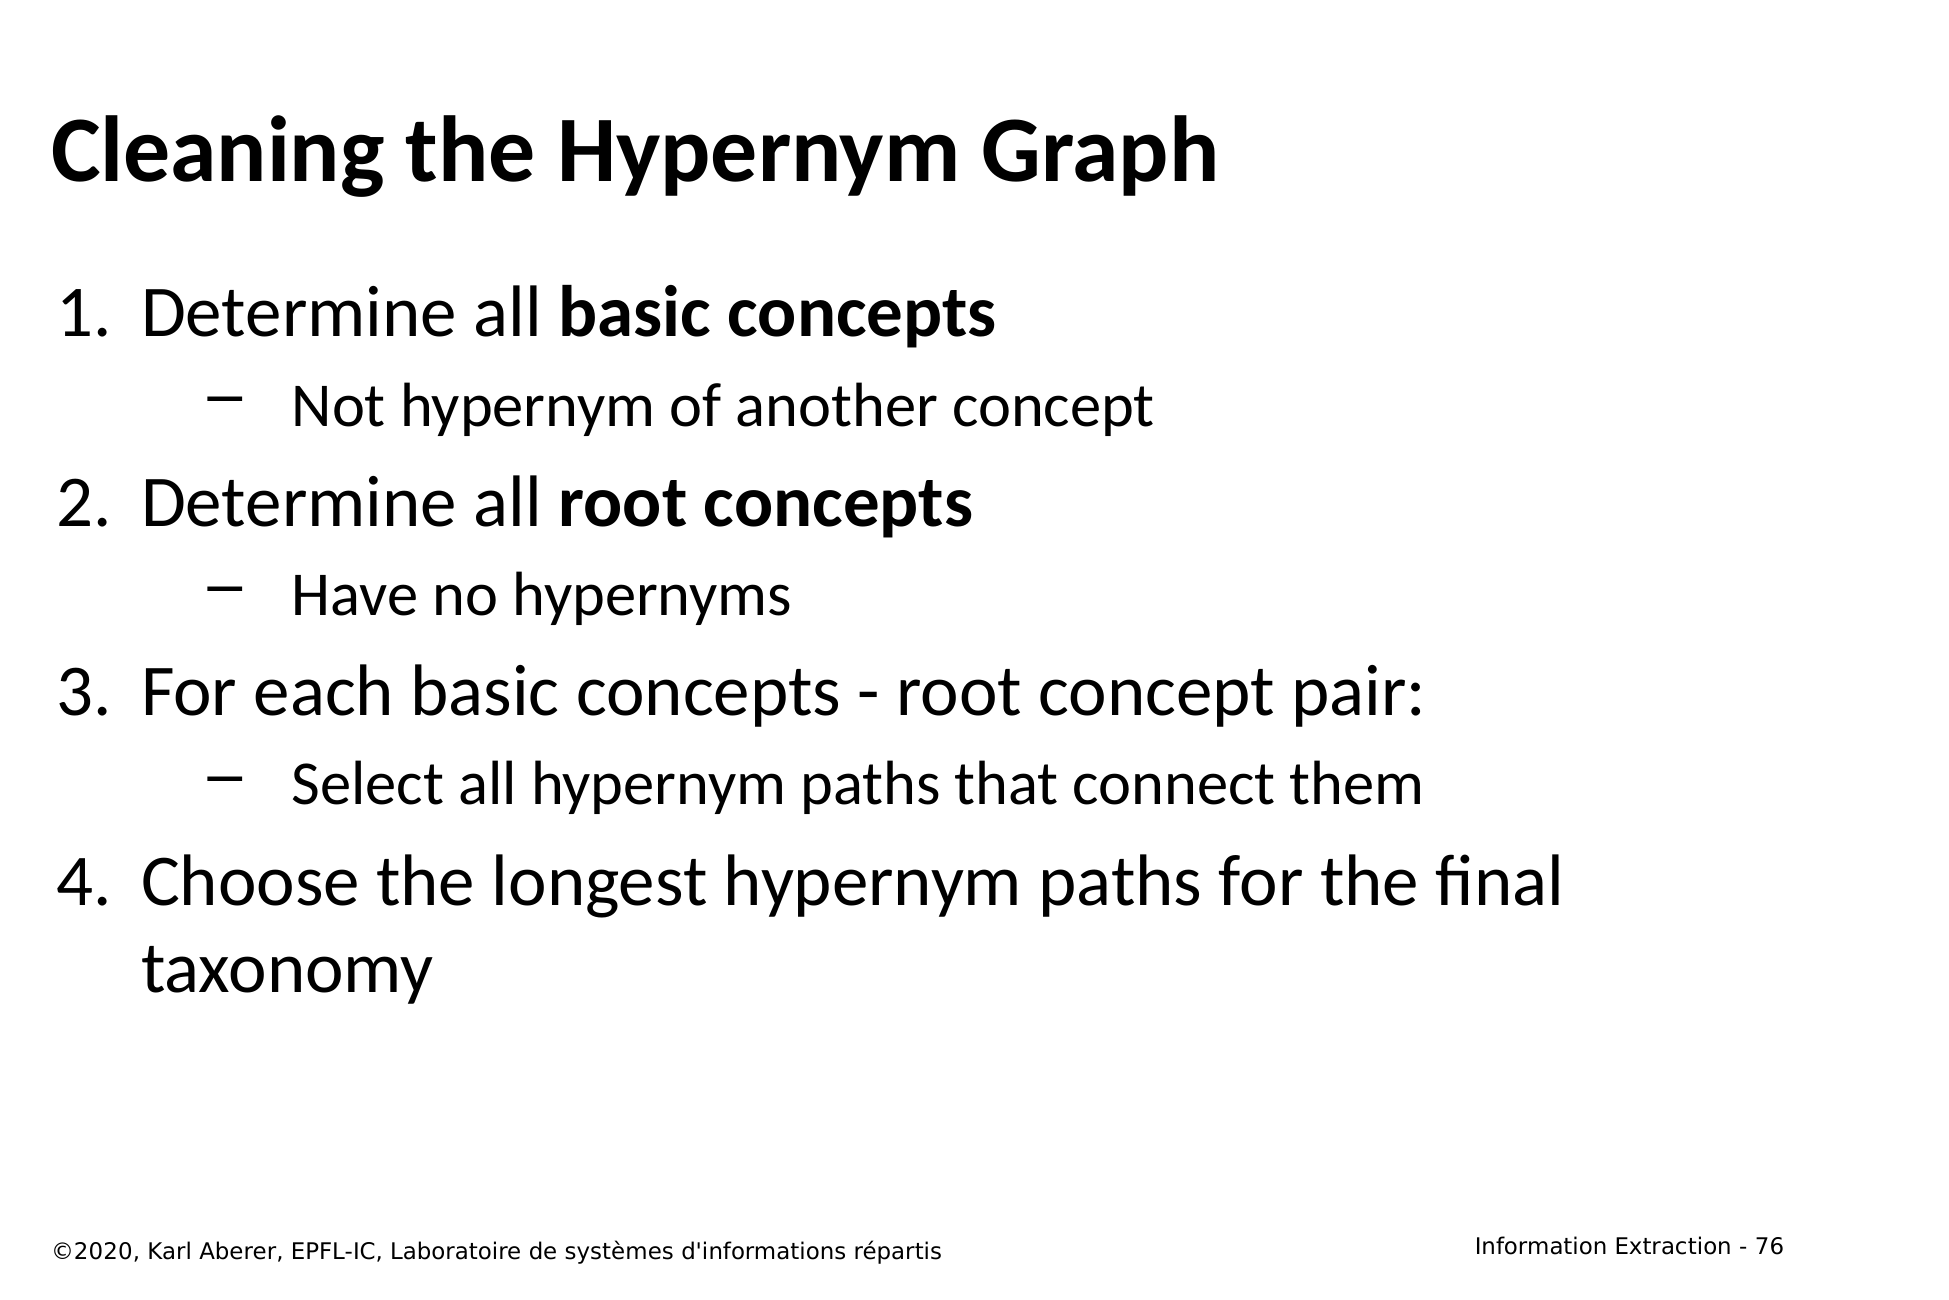

# Cleaning the Hypernym Graph
Determine all basic concepts
Not hypernym of another concept
Determine all root concepts
Have no hypernyms
For each basic concepts - root concept pair:
Select all hypernym paths that connect them
Choose the longest hypernym paths for the final taxonomy
©2020, Karl Aberer, EPFL-IC, Laboratoire de systèmes d'informations répartis